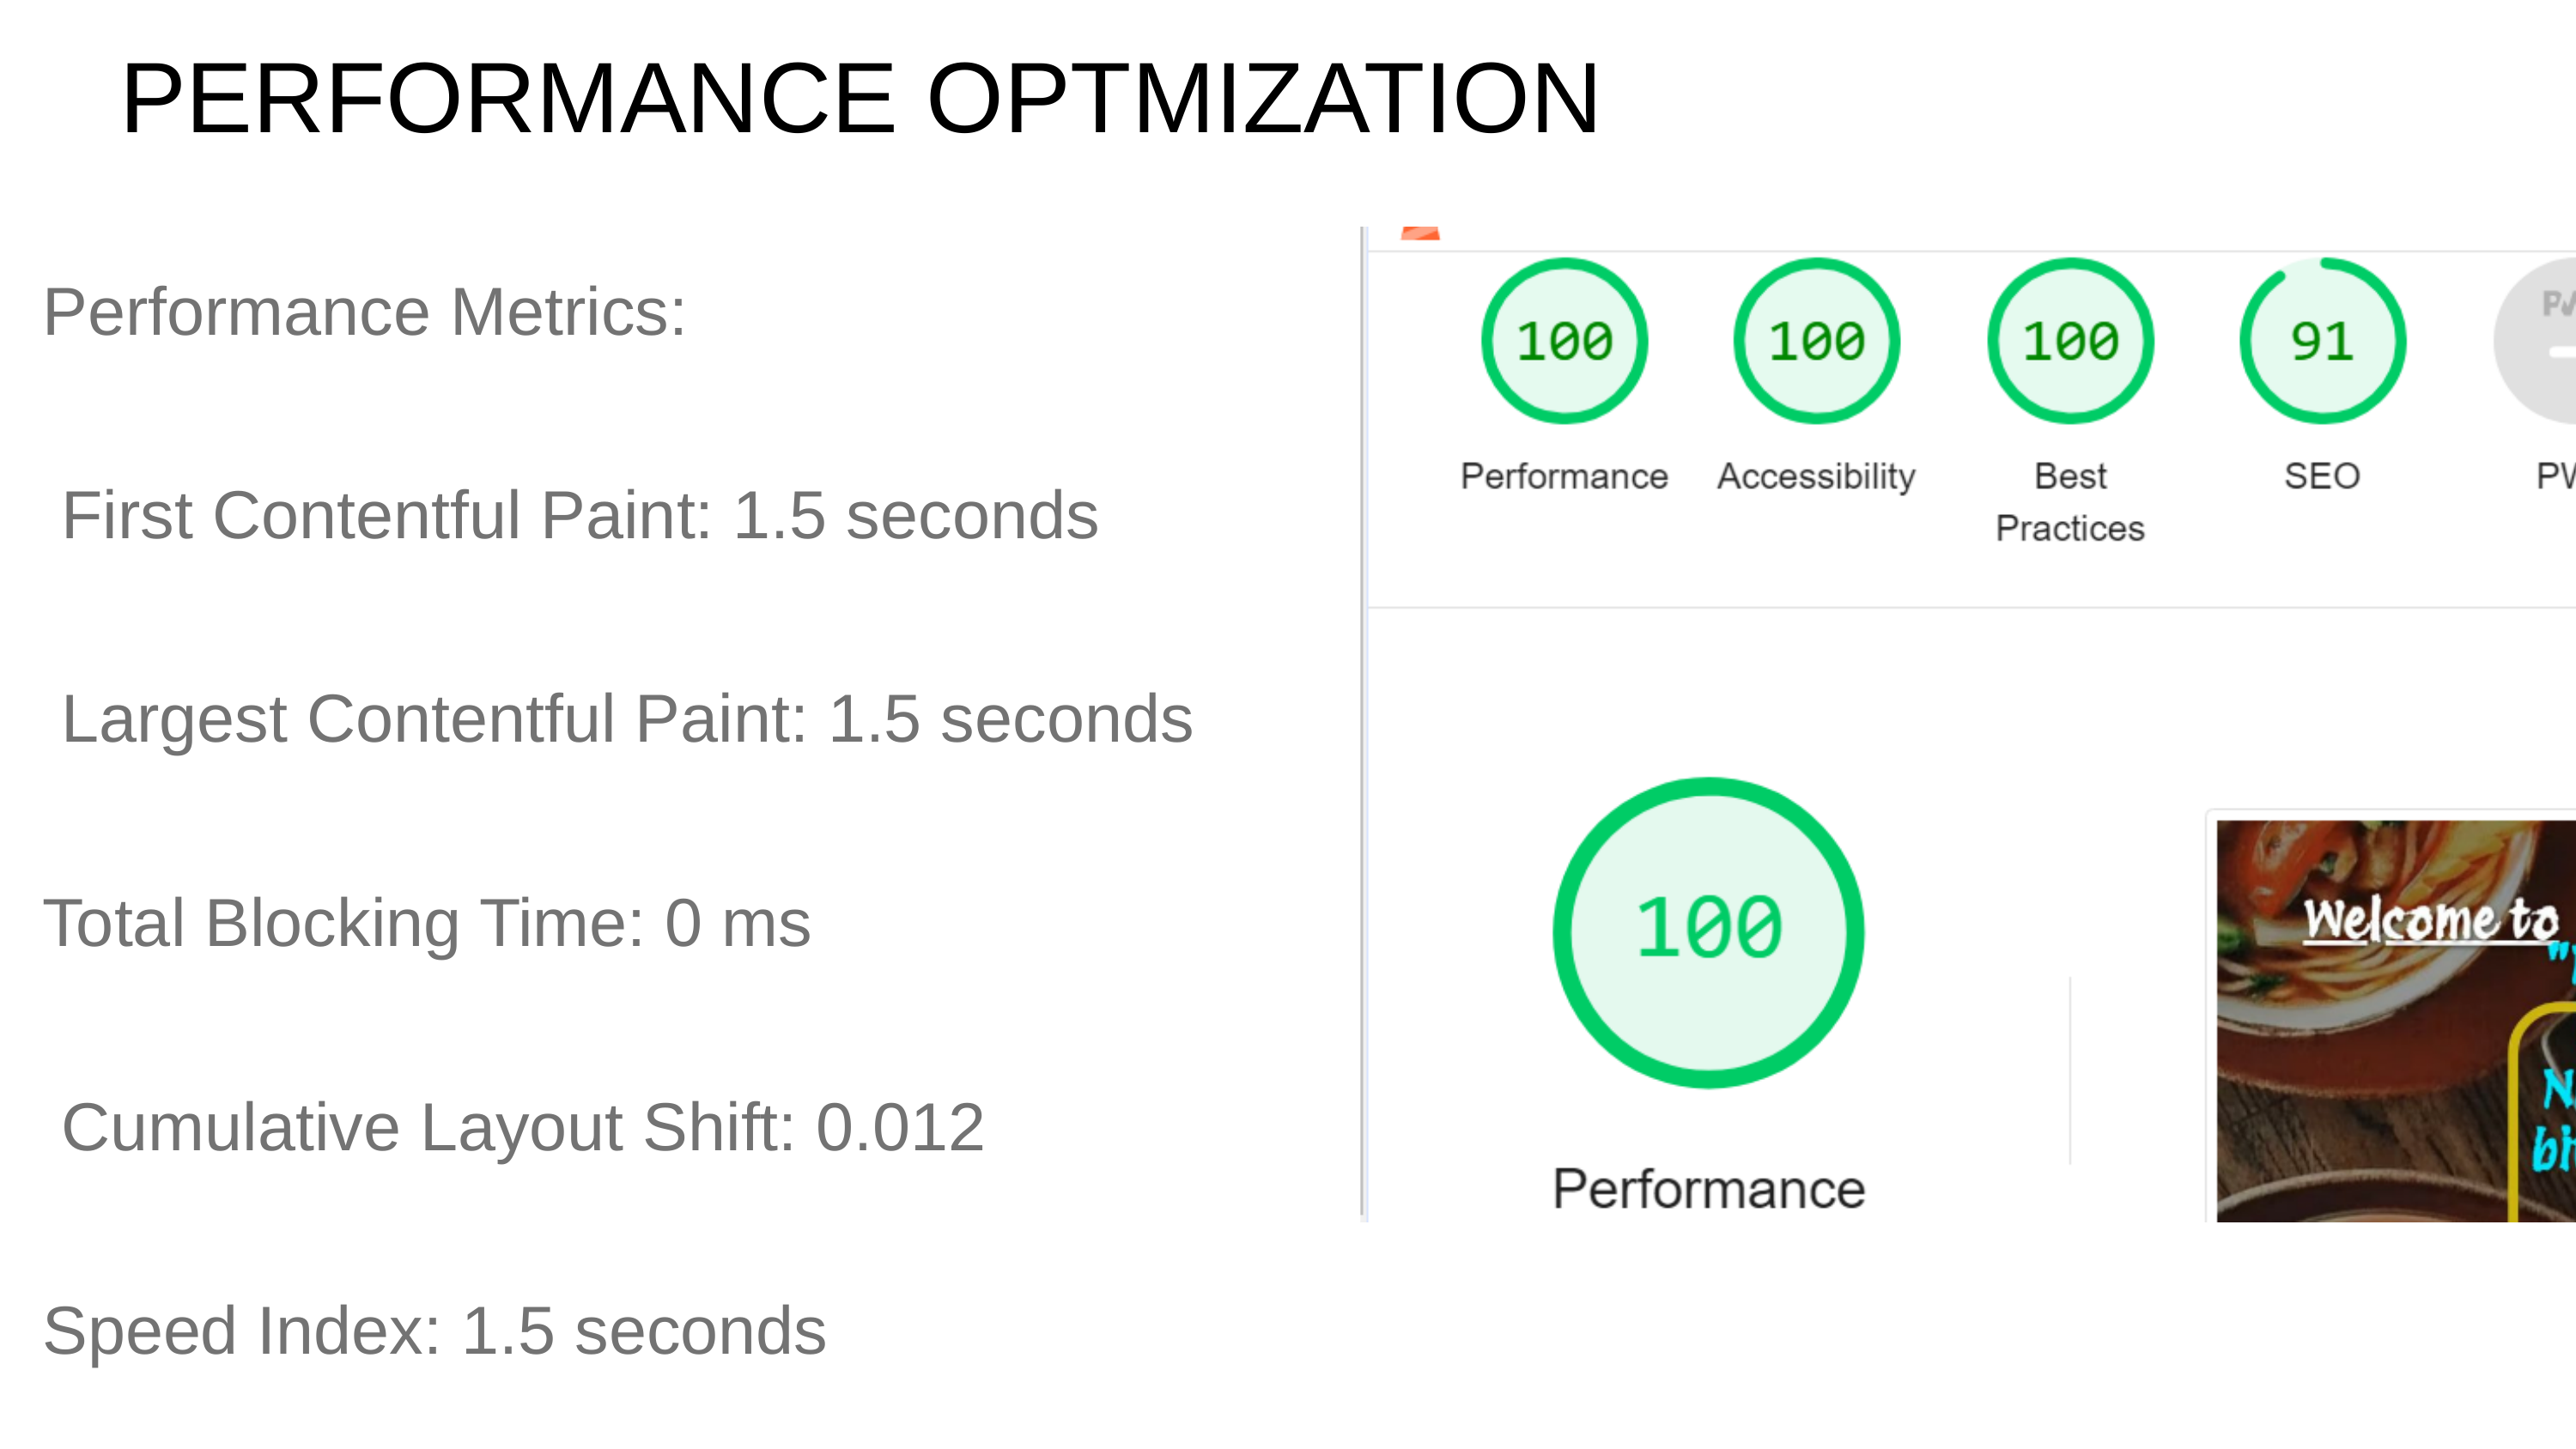

PERFORMANCE OPTMIZATION

Performance Metrics:

 First Contentful Paint: 1.5 seconds

 Largest Contentful Paint: 1.5 seconds

Total Blocking Time: 0 ms

 Cumulative Layout Shift: 0.012

Speed Index: 1.5 seconds